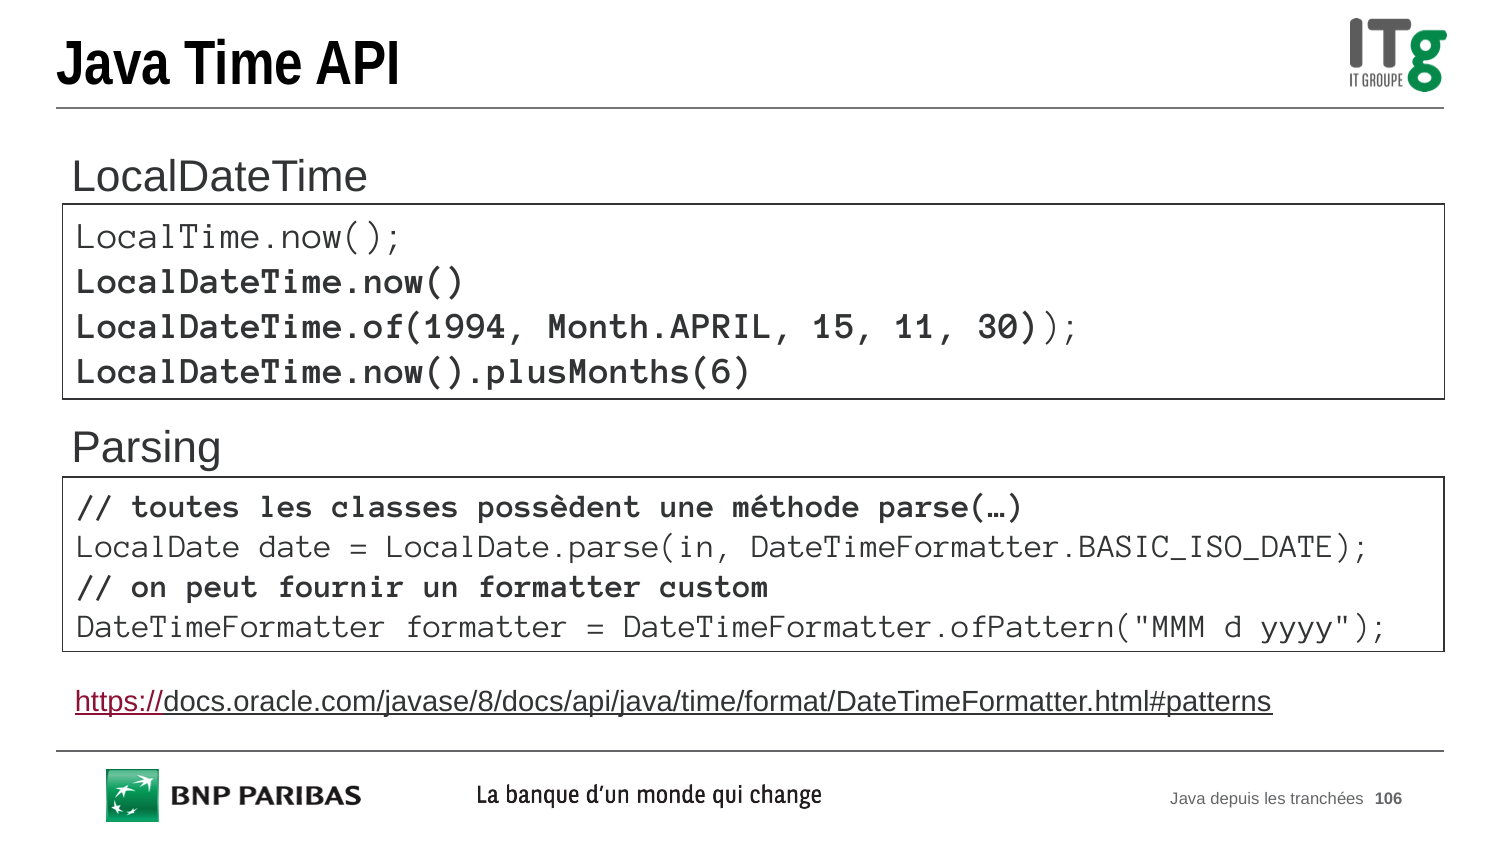

# Java Time API
LocalDateTime
LocalTime.now();
LocalDateTime.now()
LocalDateTime.of(1994, Month.APRIL, 15, 11, 30));
LocalDateTime.now().plusMonths(6)
Parsing
// toutes les classes possèdent une méthode parse(…)
LocalDate date = LocalDate.parse(in, DateTimeFormatter.BASIC_ISO_DATE);
// on peut fournir un formatter custom
DateTimeFormatter formatter = DateTimeFormatter.ofPattern("MMM d yyyy");
https://docs.oracle.com/javase/8/docs/api/java/time/format/DateTimeFormatter.html#patterns
Java depuis les tranchées
106